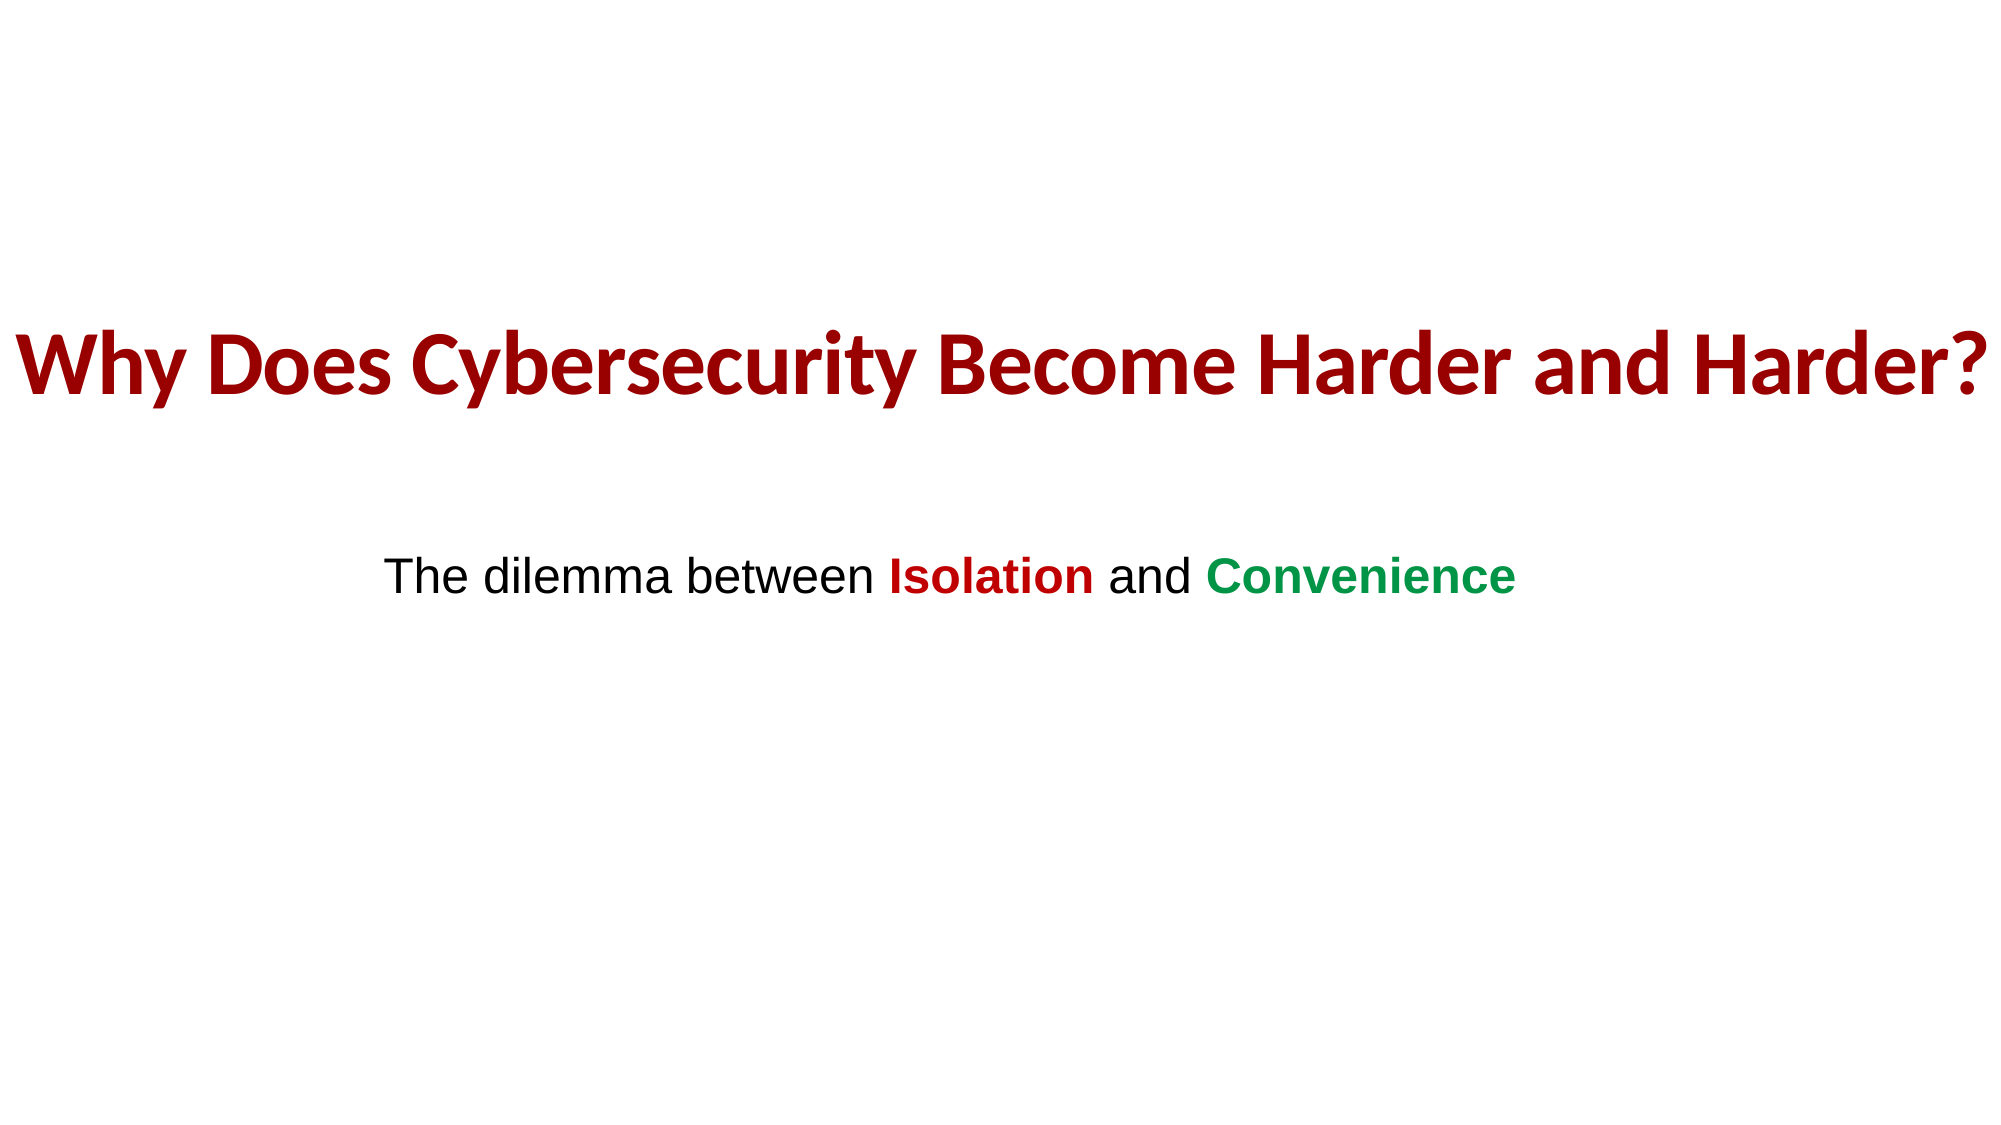

Why Does Cybersecurity Become Harder and Harder?
The dilemma between Isolation and Convenience